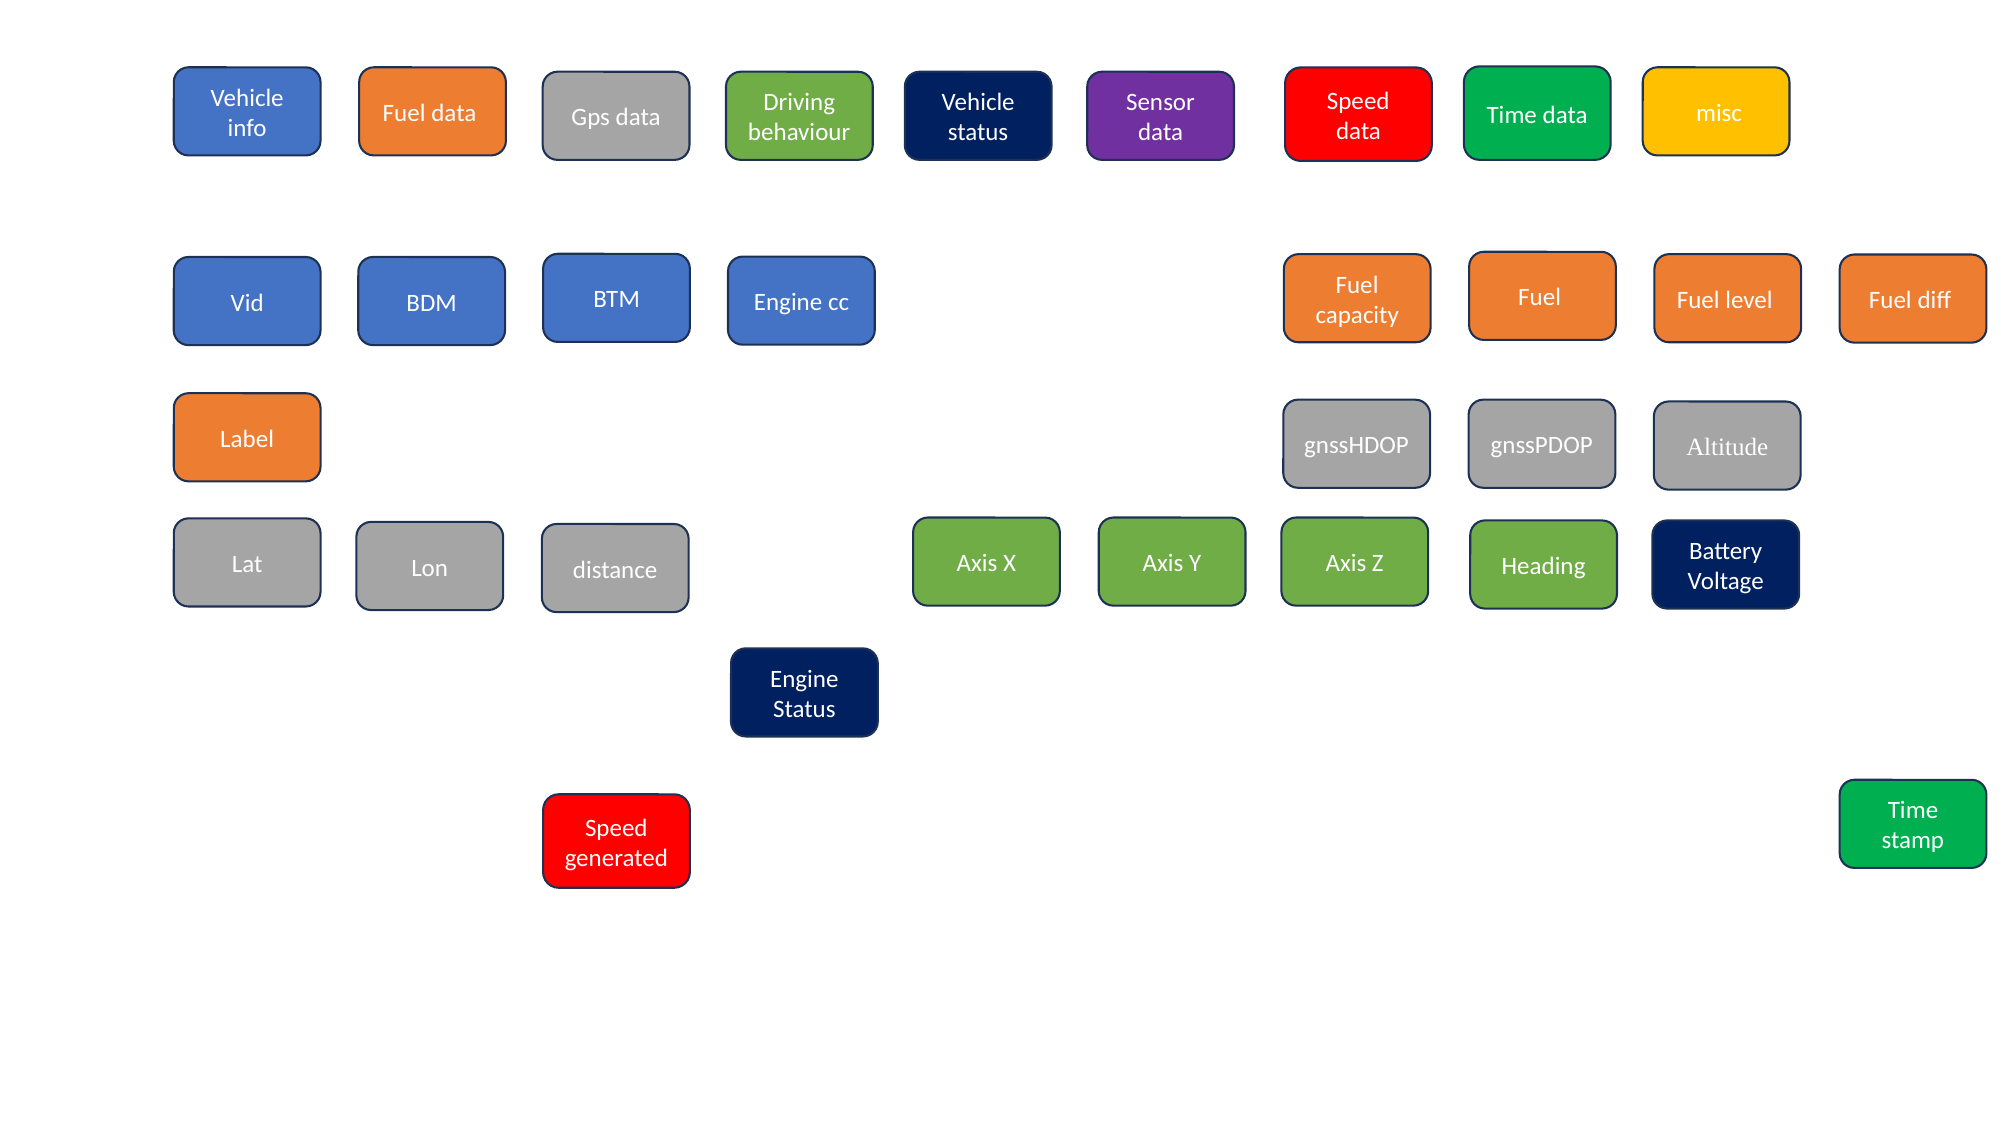

Time data
Vehicle info
Fuel data
 misc
Speed data
Gps data
Driving behaviour
Vehicle status
Sensor data
Fuel
BTM
Fuel capacity
Fuel level
Fuel diff
Engine cc
Vid
BDM
Label
gnssHDOP
gnssPDOP
Altitude
Axis X
Axis Y
Axis Z
Lat
Heading
Battery Voltage
Lon
distance
Engine Status
Time stamp
Speed generated